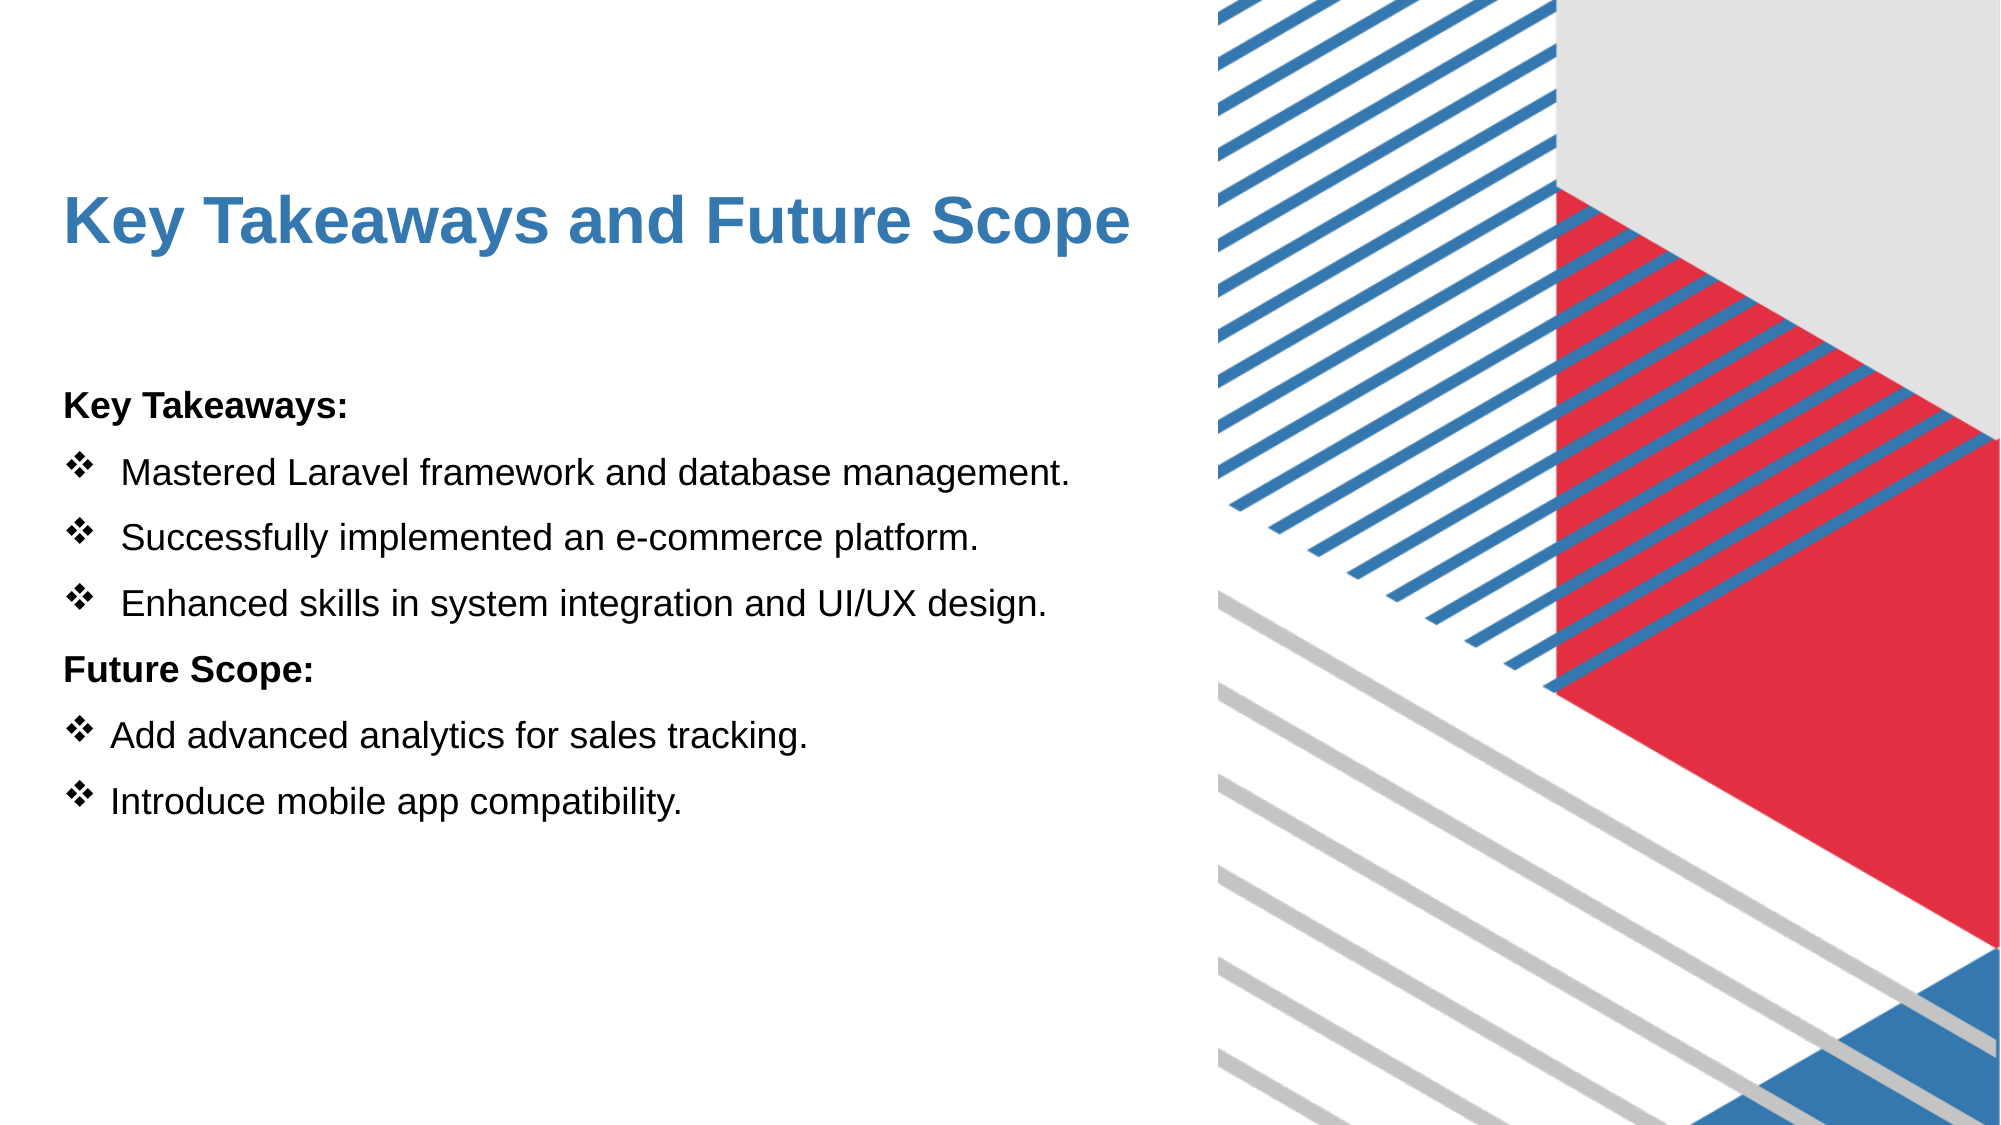

# Key Takeaways and Future Scope
Key Takeaways:
 Mastered Laravel framework and database management.
 Successfully implemented an e-commerce platform.
 Enhanced skills in system integration and UI/UX design.
Future Scope:
Add advanced analytics for sales tracking.
Introduce mobile app compatibility.